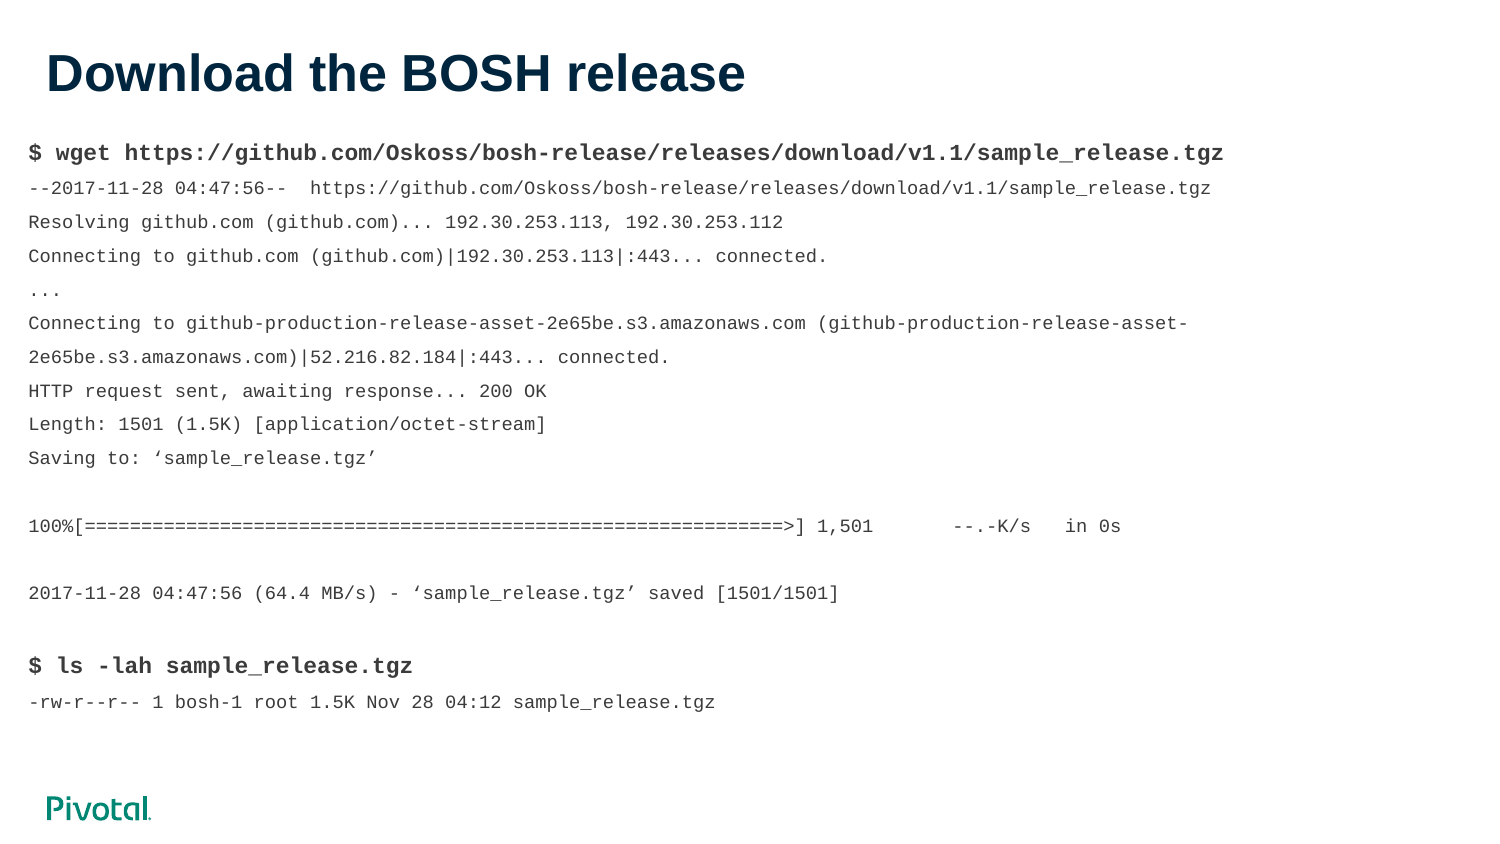

# Download the BOSH release
$ wget https://github.com/Oskoss/bosh-release/releases/download/v1.1/sample_release.tgz
--2017-11-28 04:47:56--  https://github.com/Oskoss/bosh-release/releases/download/v1.1/sample_release.tgz
Resolving github.com (github.com)... 192.30.253.113, 192.30.253.112
Connecting to github.com (github.com)|192.30.253.113|:443... connected.
...
Connecting to github-production-release-asset-2e65be.s3.amazonaws.com (github-production-release-asset-2e65be.s3.amazonaws.com)|52.216.82.184|:443... connected.
HTTP request sent, awaiting response... 200 OK
Length: 1501 (1.5K) [application/octet-stream]
Saving to: ‘sample_release.tgz’
100%[==============================================================>] 1,501       --.-K/s   in 0s
2017-11-28 04:47:56 (64.4 MB/s) - ‘sample_release.tgz’ saved [1501/1501]

$ ls -lah sample_release.tgz
-rw-r--r-- 1 bosh-1 root 1.5K Nov 28 04:12 sample_release.tgz